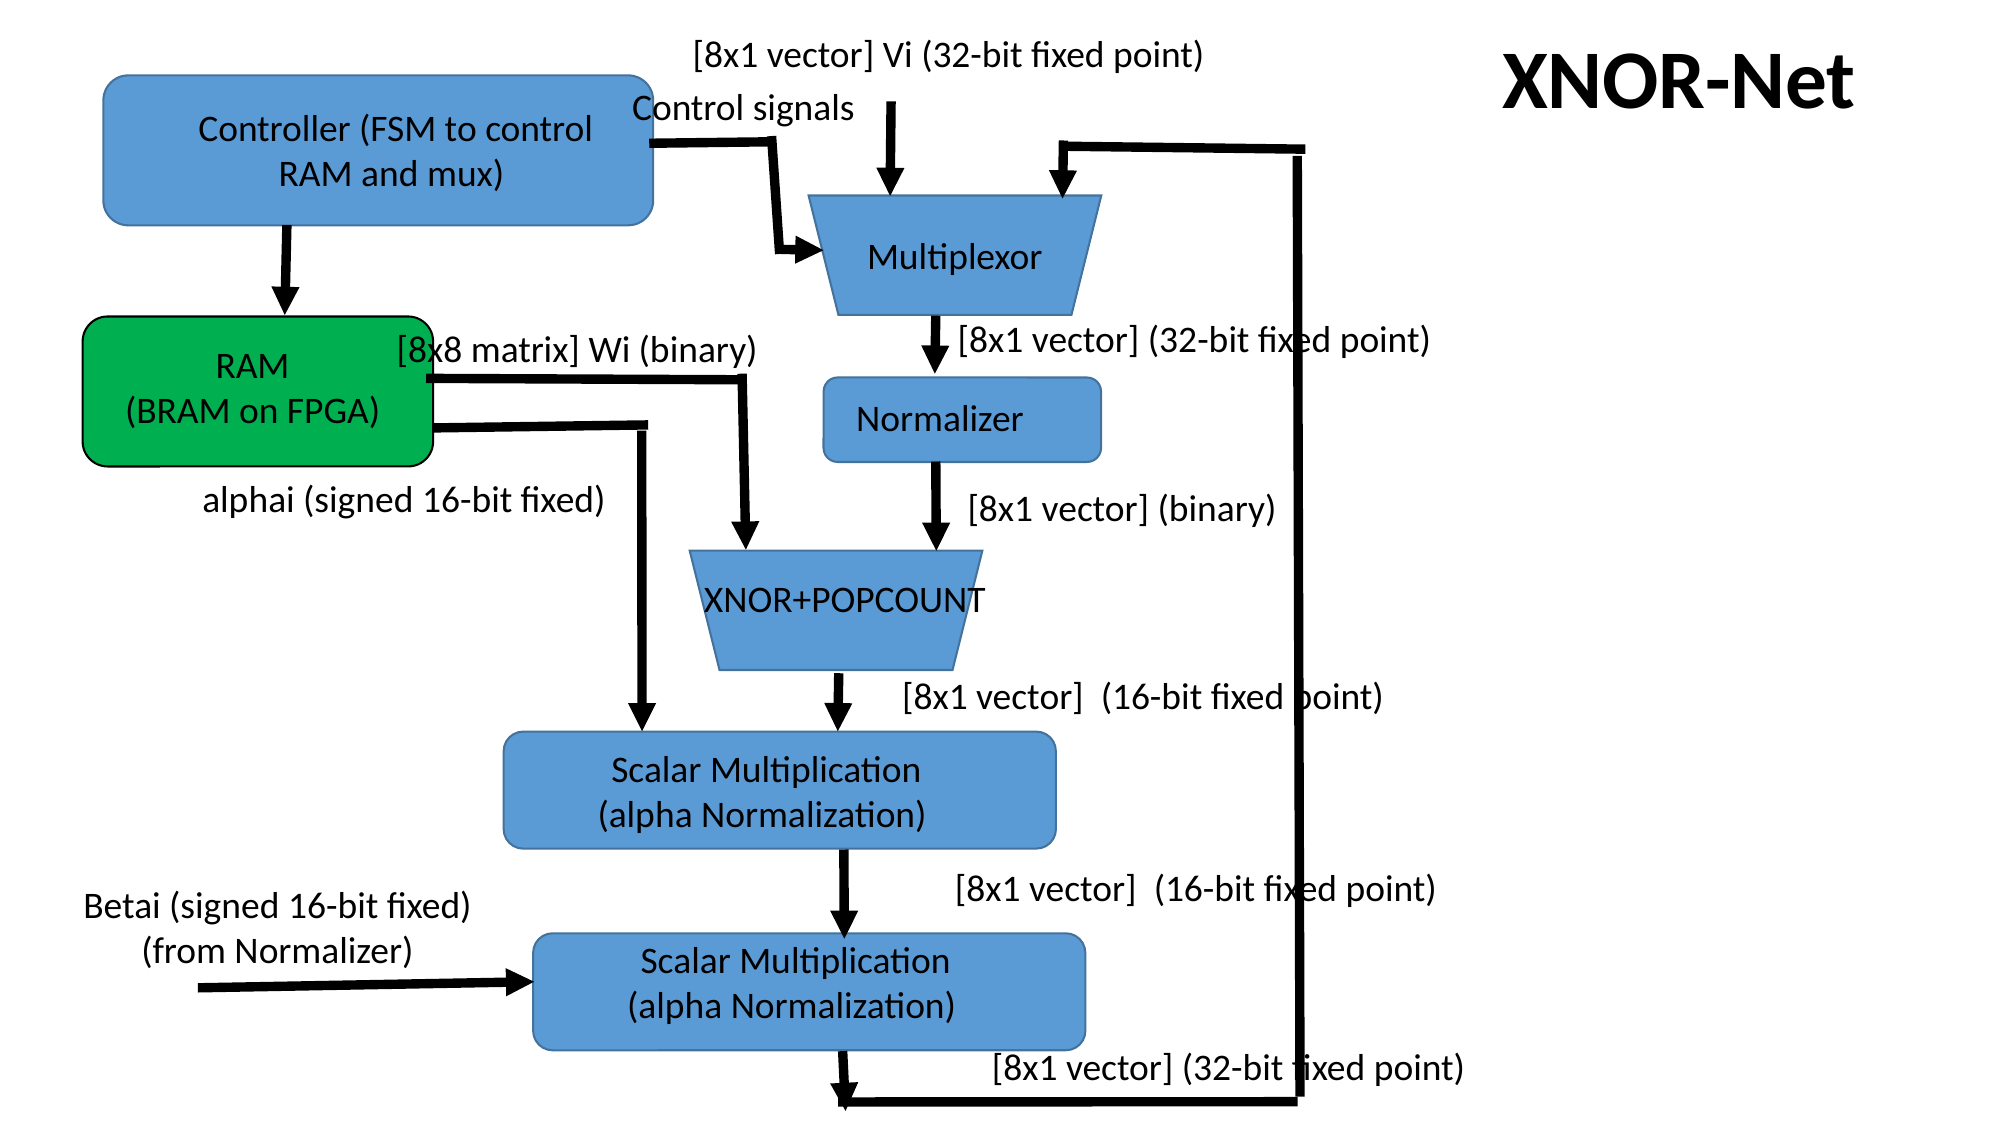

XNOR-Net
 [8x1 vector] Vi (32-bit fixed point)
Control signals

Controller (FSM to control RAM and mux)

Multiplexor
[8x1 vector] (32-bit fixed point)​

 [8x8 matrix] Wi (binary)
RAM
(BRAM on FPGA)

Normalizer​
alphai (signed 16-bit fixed)
[8x1 vector] (binary)

XNOR+POPCOUNT
[8x1 vector]  (16-bit fixed point)​

Scalar Multiplication (alpha Normalization)
[8x1 vector]  (16-bit fixed point)​
Betai (signed 16-bit fixed)
(from Normalizer)
Scalar Multiplication (alpha Normalization)

 [8x1 vector] (32-bit fixed point)​